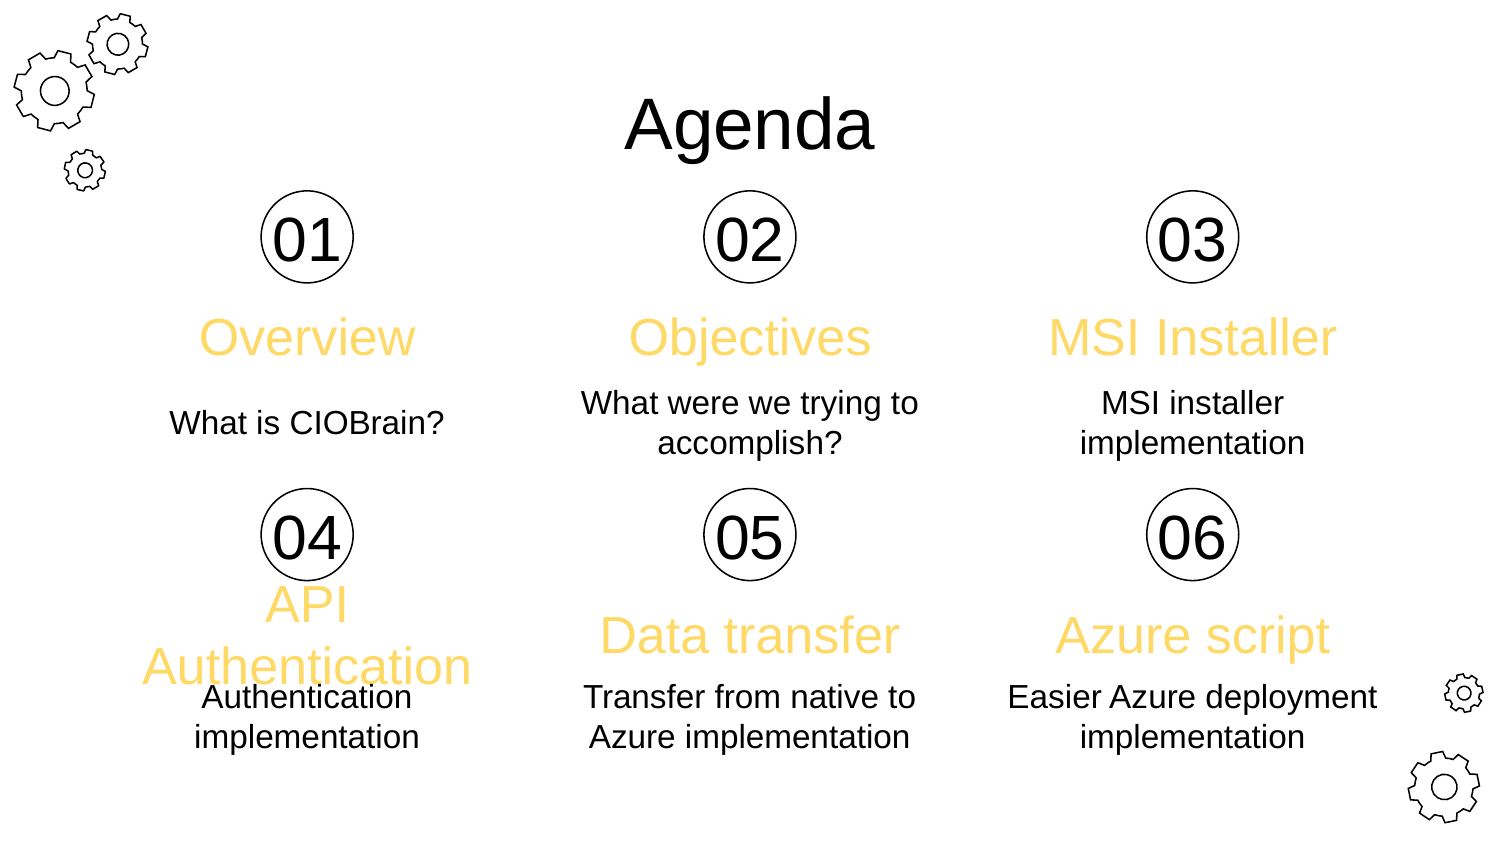

# Agenda

01
02
03
Overview
Objectives
MSI Installer
What is CIOBrain?
What were we trying to accomplish?
MSI installer implementation

04
05
06
API Authentication
Data transfer
Azure script
Authentication implementation
Transfer from native to Azure implementation
Easier Azure deployment implementation